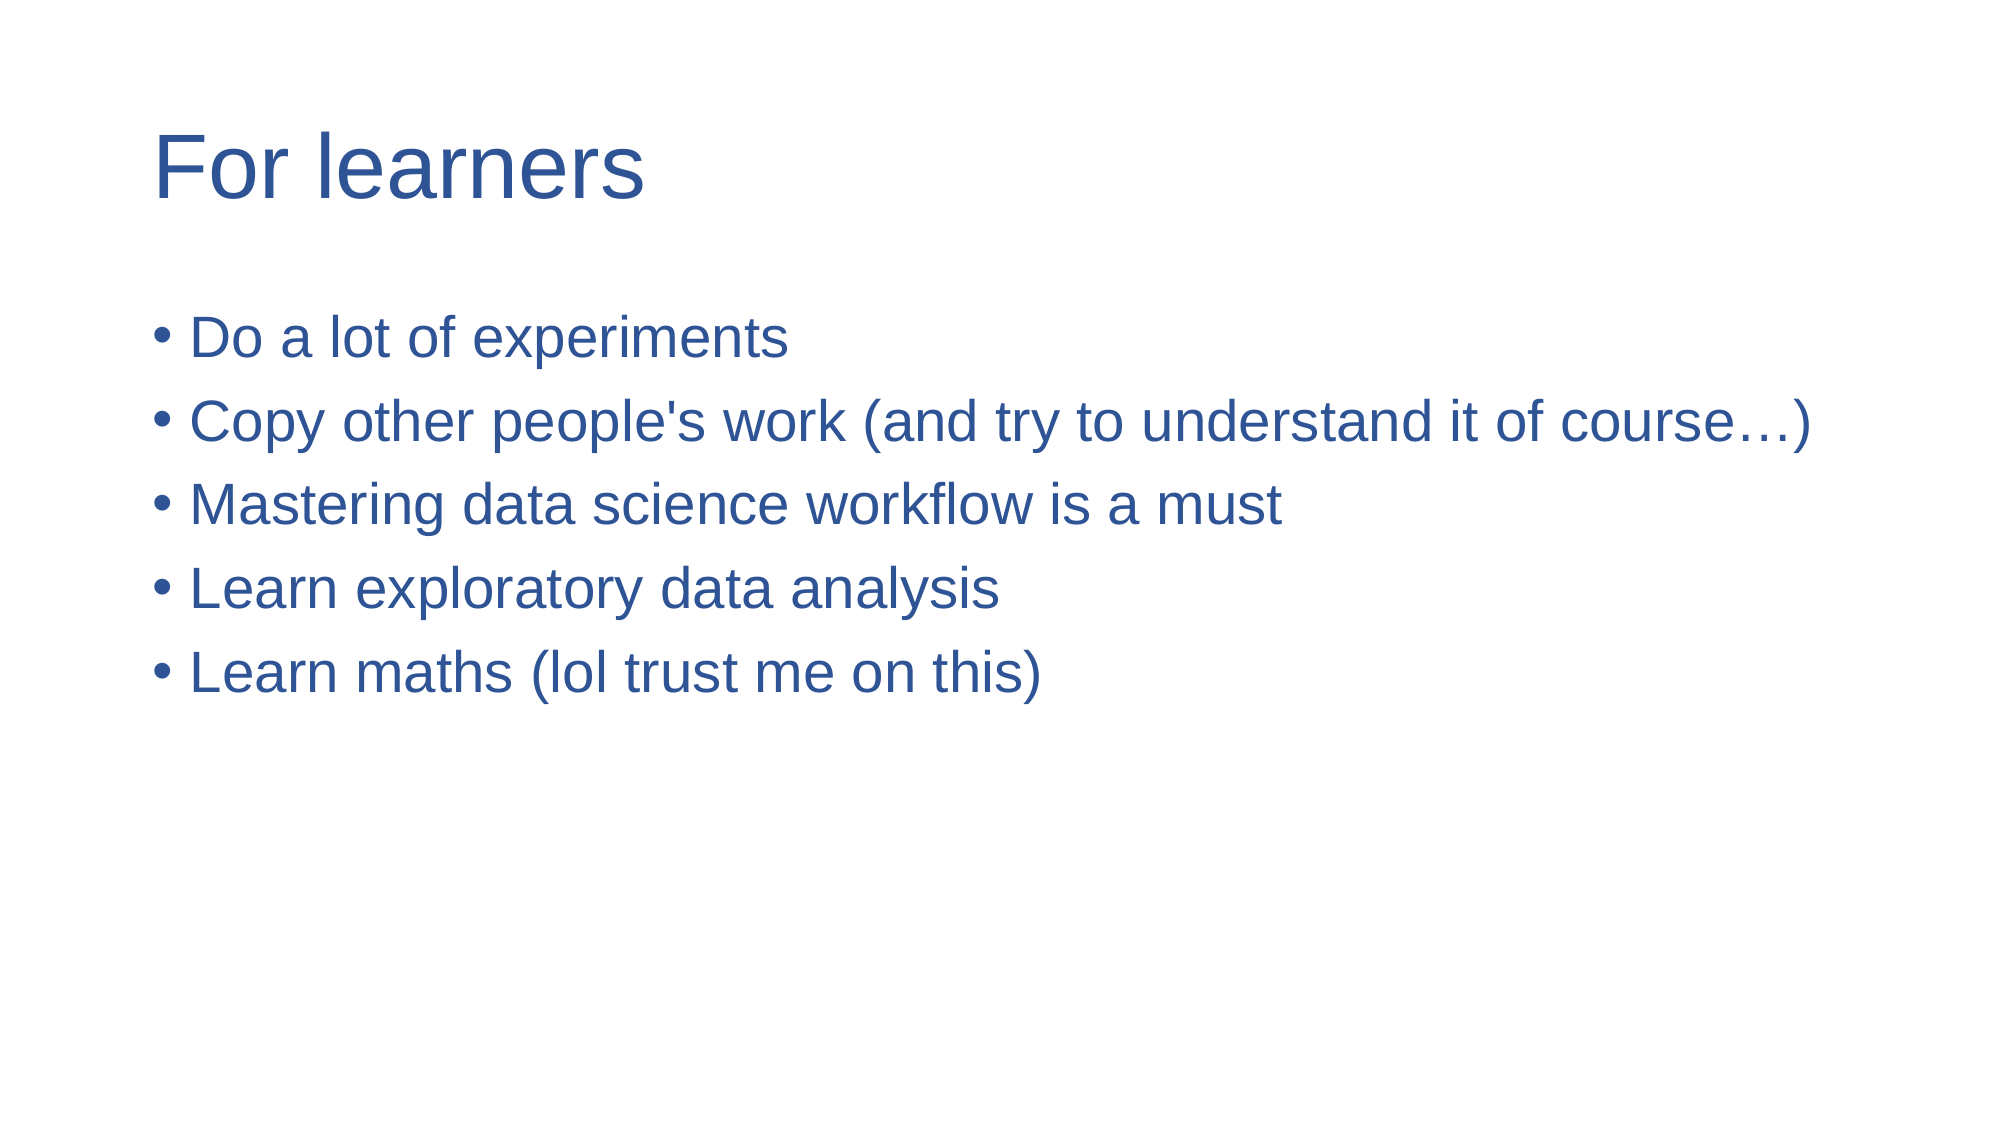

# For learners
Do a lot of experiments
Copy other people's work (and try to understand it of course…)
Mastering data science workflow is a must
Learn exploratory data analysis
Learn maths (lol trust me on this)